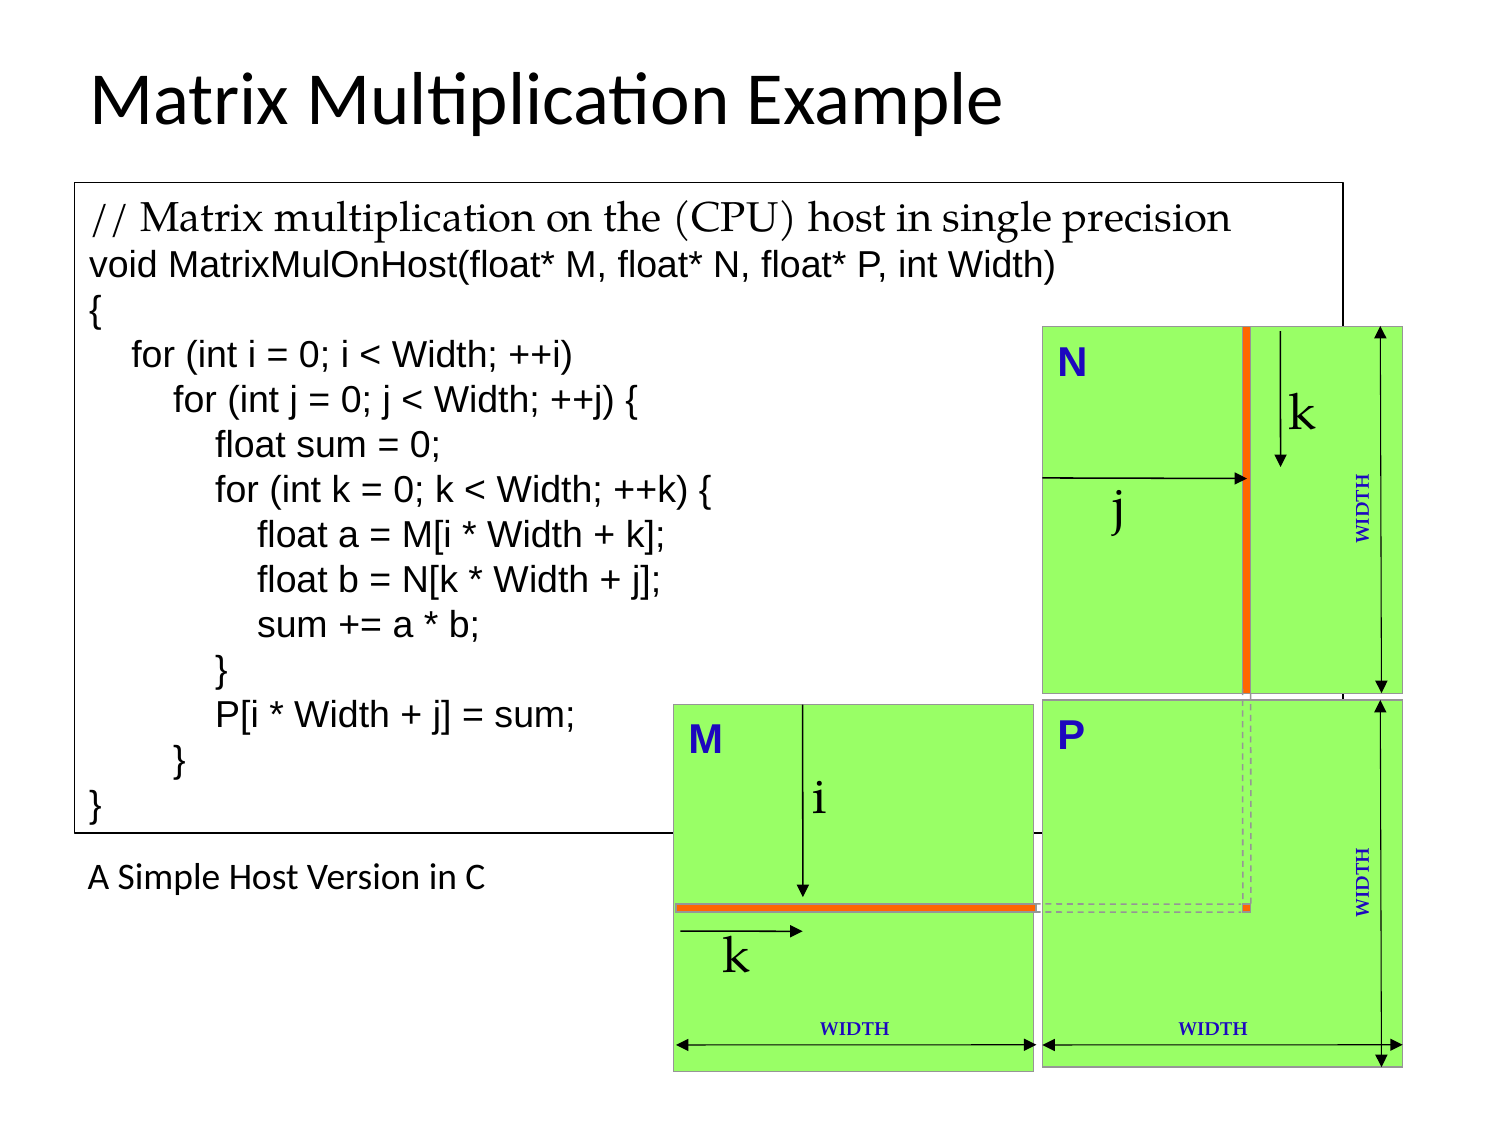

# Matrix Multiplication Example
// Matrix multiplication on the (CPU) host in single precision
void MatrixMulOnHost(float* M, float* N, float* P, int Width)‏
{
    for (int i = 0; i < Width; ++i)‏
        for (int j = 0; j < Width; ++j) {
            float sum = 0;
            for (int k = 0; k < Width; ++k) {
                float a = M[i * Width + k];
                float b = N[k * Width + j];
                sum += a * b;
            }
            P[i * Width + j] = sum;
        }
}

N

k
j

WIDTH

P
M

i
WIDTH

k

WIDTH
WIDTH

A Simple Host Version in C